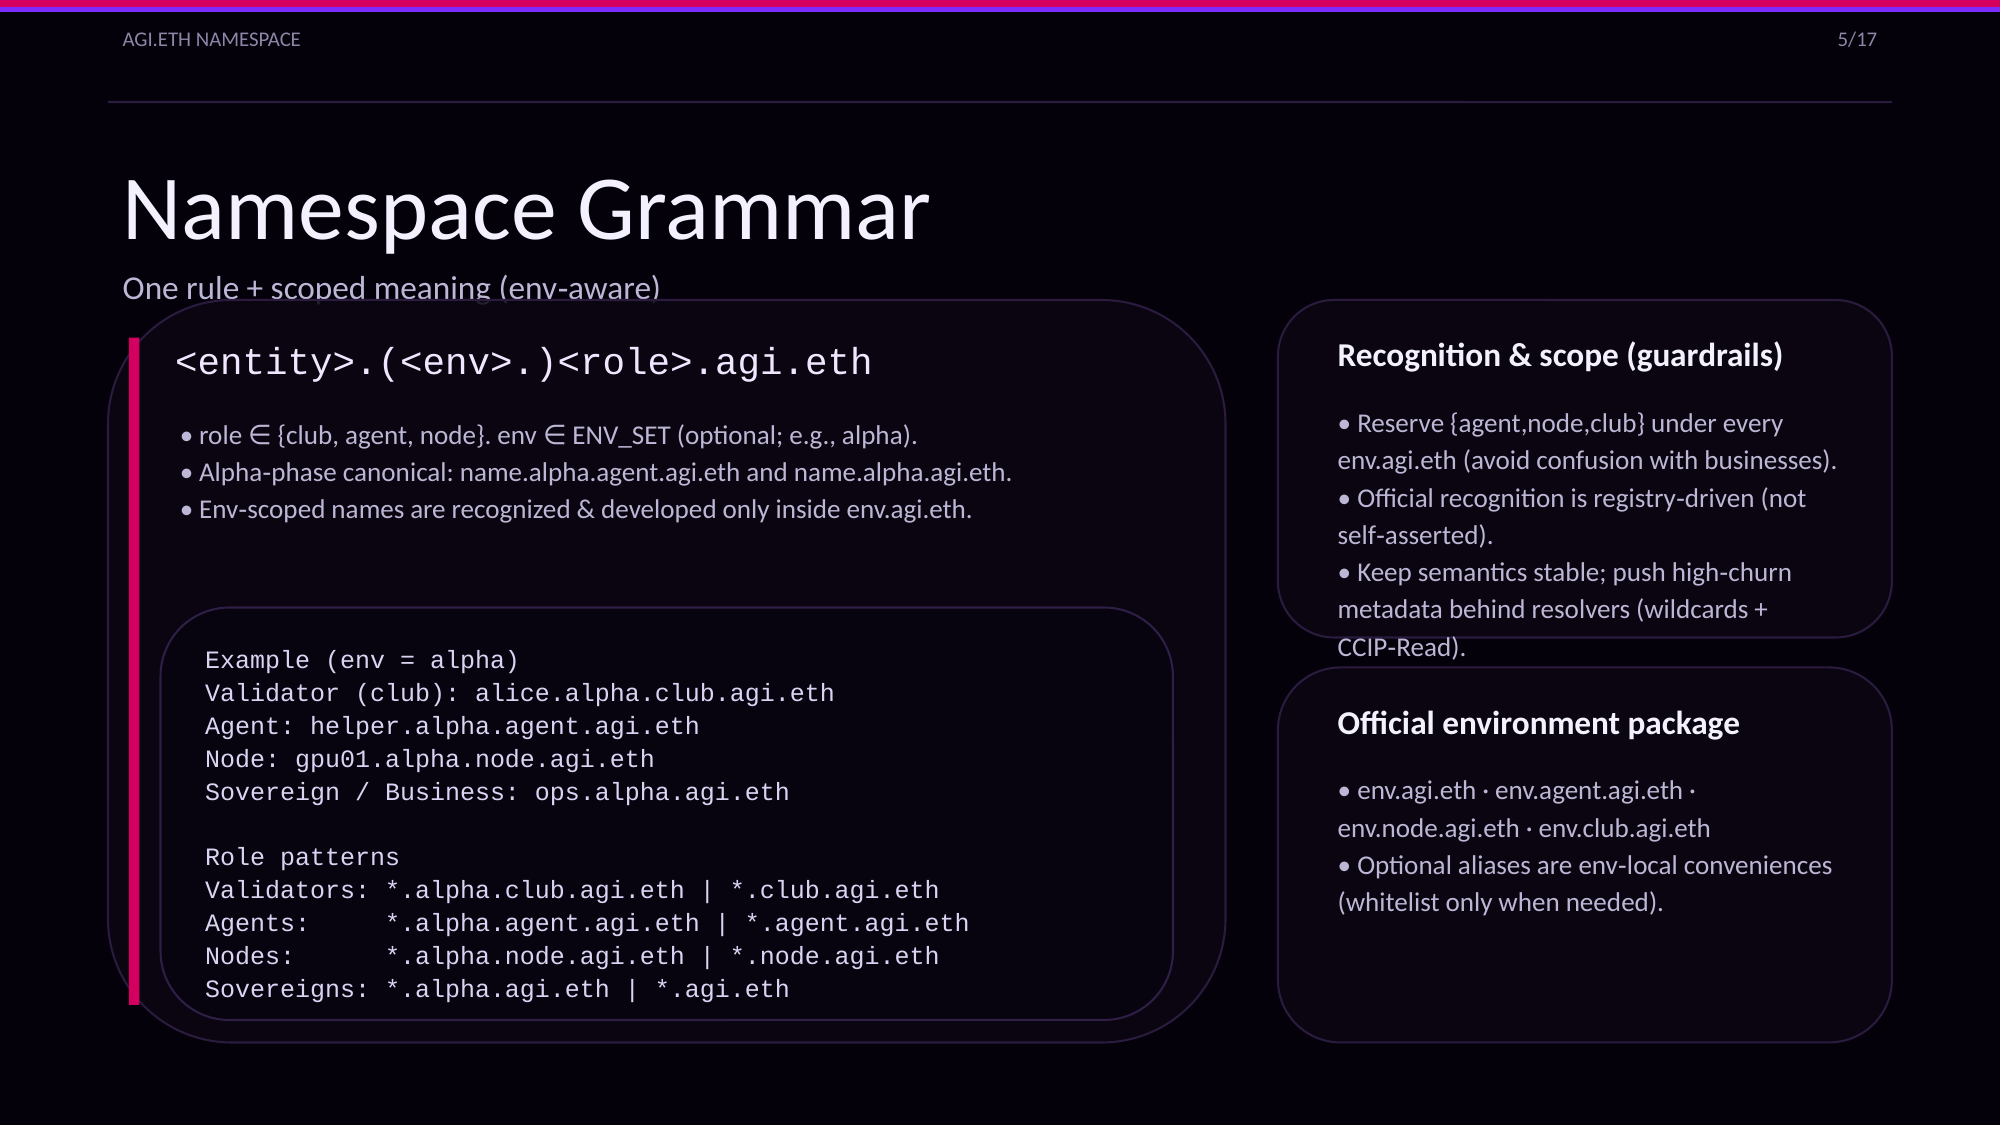

AGI.ETH NAMESPACE
5/17

Namespace Grammar
One rule + scoped meaning (env‑aware)

Recognition & scope (guardrails)
<entity>.(<env>.)<role>.agi.eth

• Reserve {agent,node,club} under every env.agi.eth (avoid confusion with businesses).
• Official recognition is registry‑driven (not self‑asserted).
• Keep semantics stable; push high‑churn metadata behind resolvers (wildcards + CCIP‑Read).
• role ∈ {club, agent, node}. env ∈ ENV_SET (optional; e.g., alpha).
• Alpha‑phase canonical: name.alpha.agent.agi.eth and name.alpha.agi.eth.
• Env‑scoped names are recognized & developed only inside env.agi.eth.

Example (env = alpha)
Validator (club): alice.alpha.club.agi.eth
Agent: helper.alpha.agent.agi.eth
Node: gpu01.alpha.node.agi.eth
Sovereign / Business: ops.alpha.agi.eth

Role patterns
Validators: *.alpha.club.agi.eth | *.club.agi.eth
Agents:     *.alpha.agent.agi.eth | *.agent.agi.eth
Nodes:      *.alpha.node.agi.eth | *.node.agi.eth
Sovereigns: *.alpha.agi.eth | *.agi.eth

Official environment package
• env.agi.eth · env.agent.agi.eth · env.node.agi.eth · env.club.agi.eth
• Optional aliases are env‑local conveniences (whitelist only when needed).